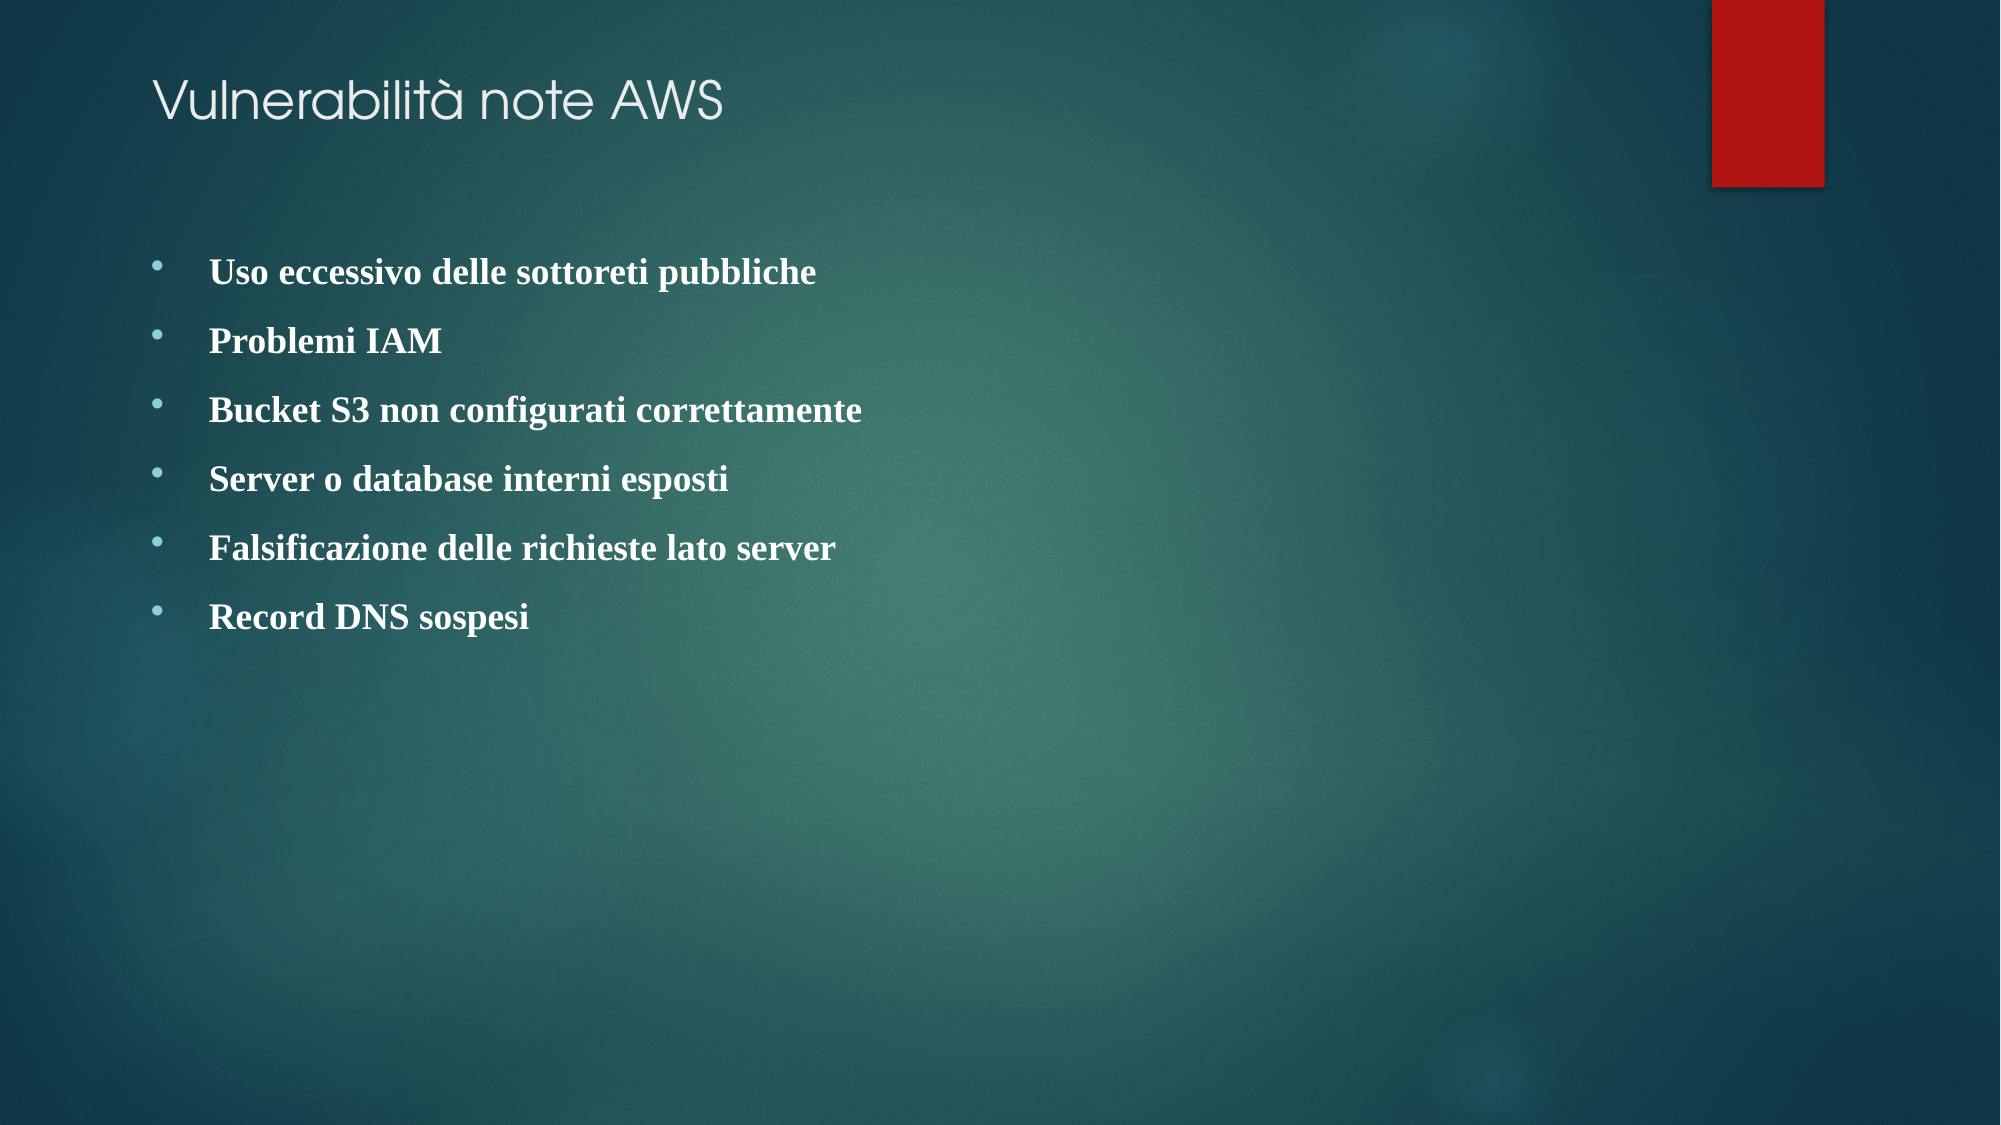

# Vulnerabilità note AWS
Uso eccessivo delle sottoreti pubbliche
Problemi IAM
Bucket S3 non configurati correttamente
Server o database interni esposti
Falsificazione delle richieste lato server
Record DNS sospesi